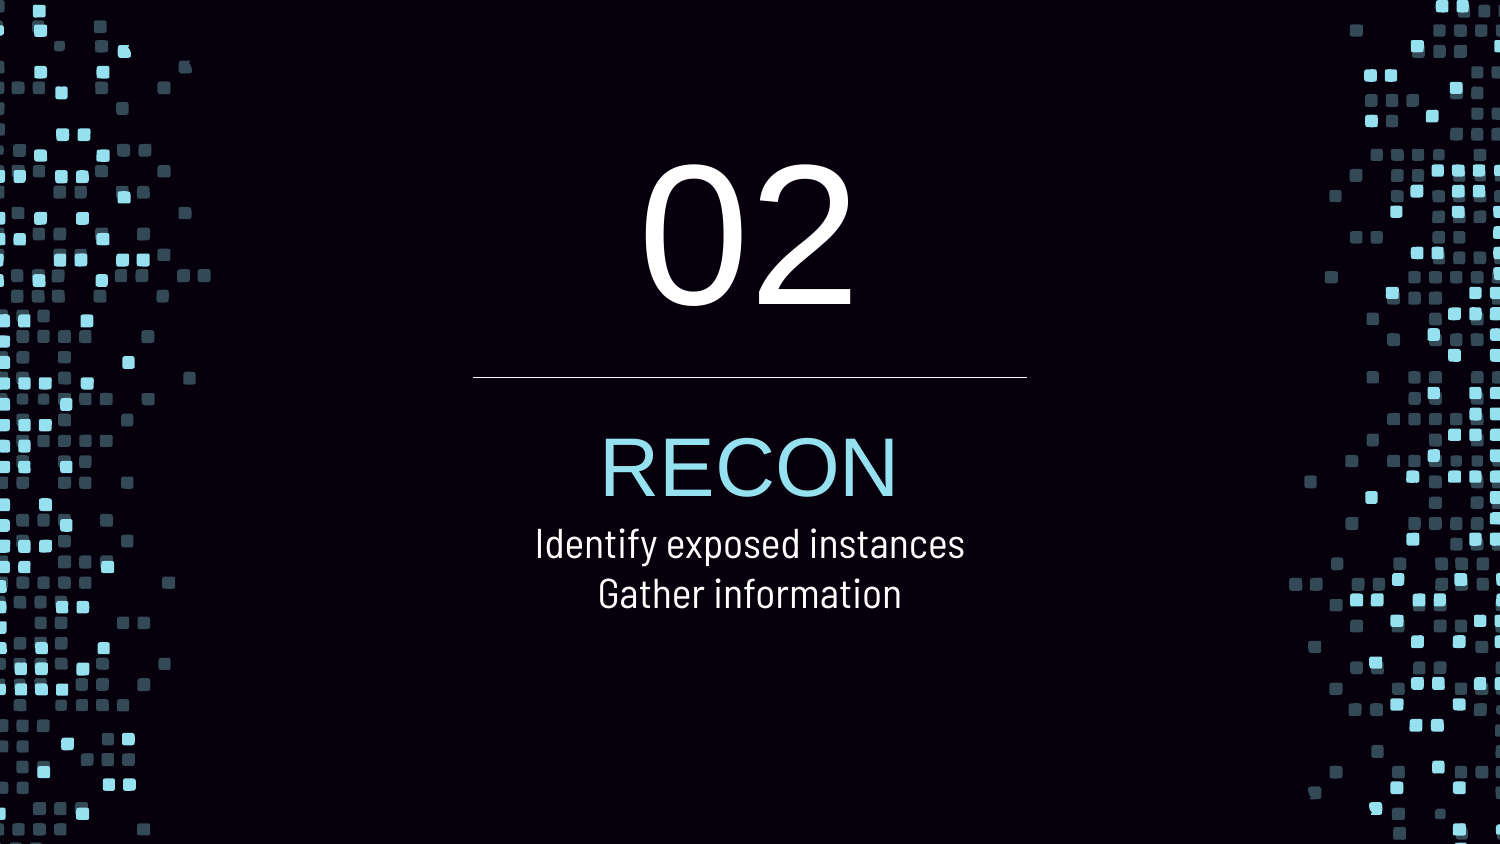

# 02
RECON
Identify exposed instances
Gather information